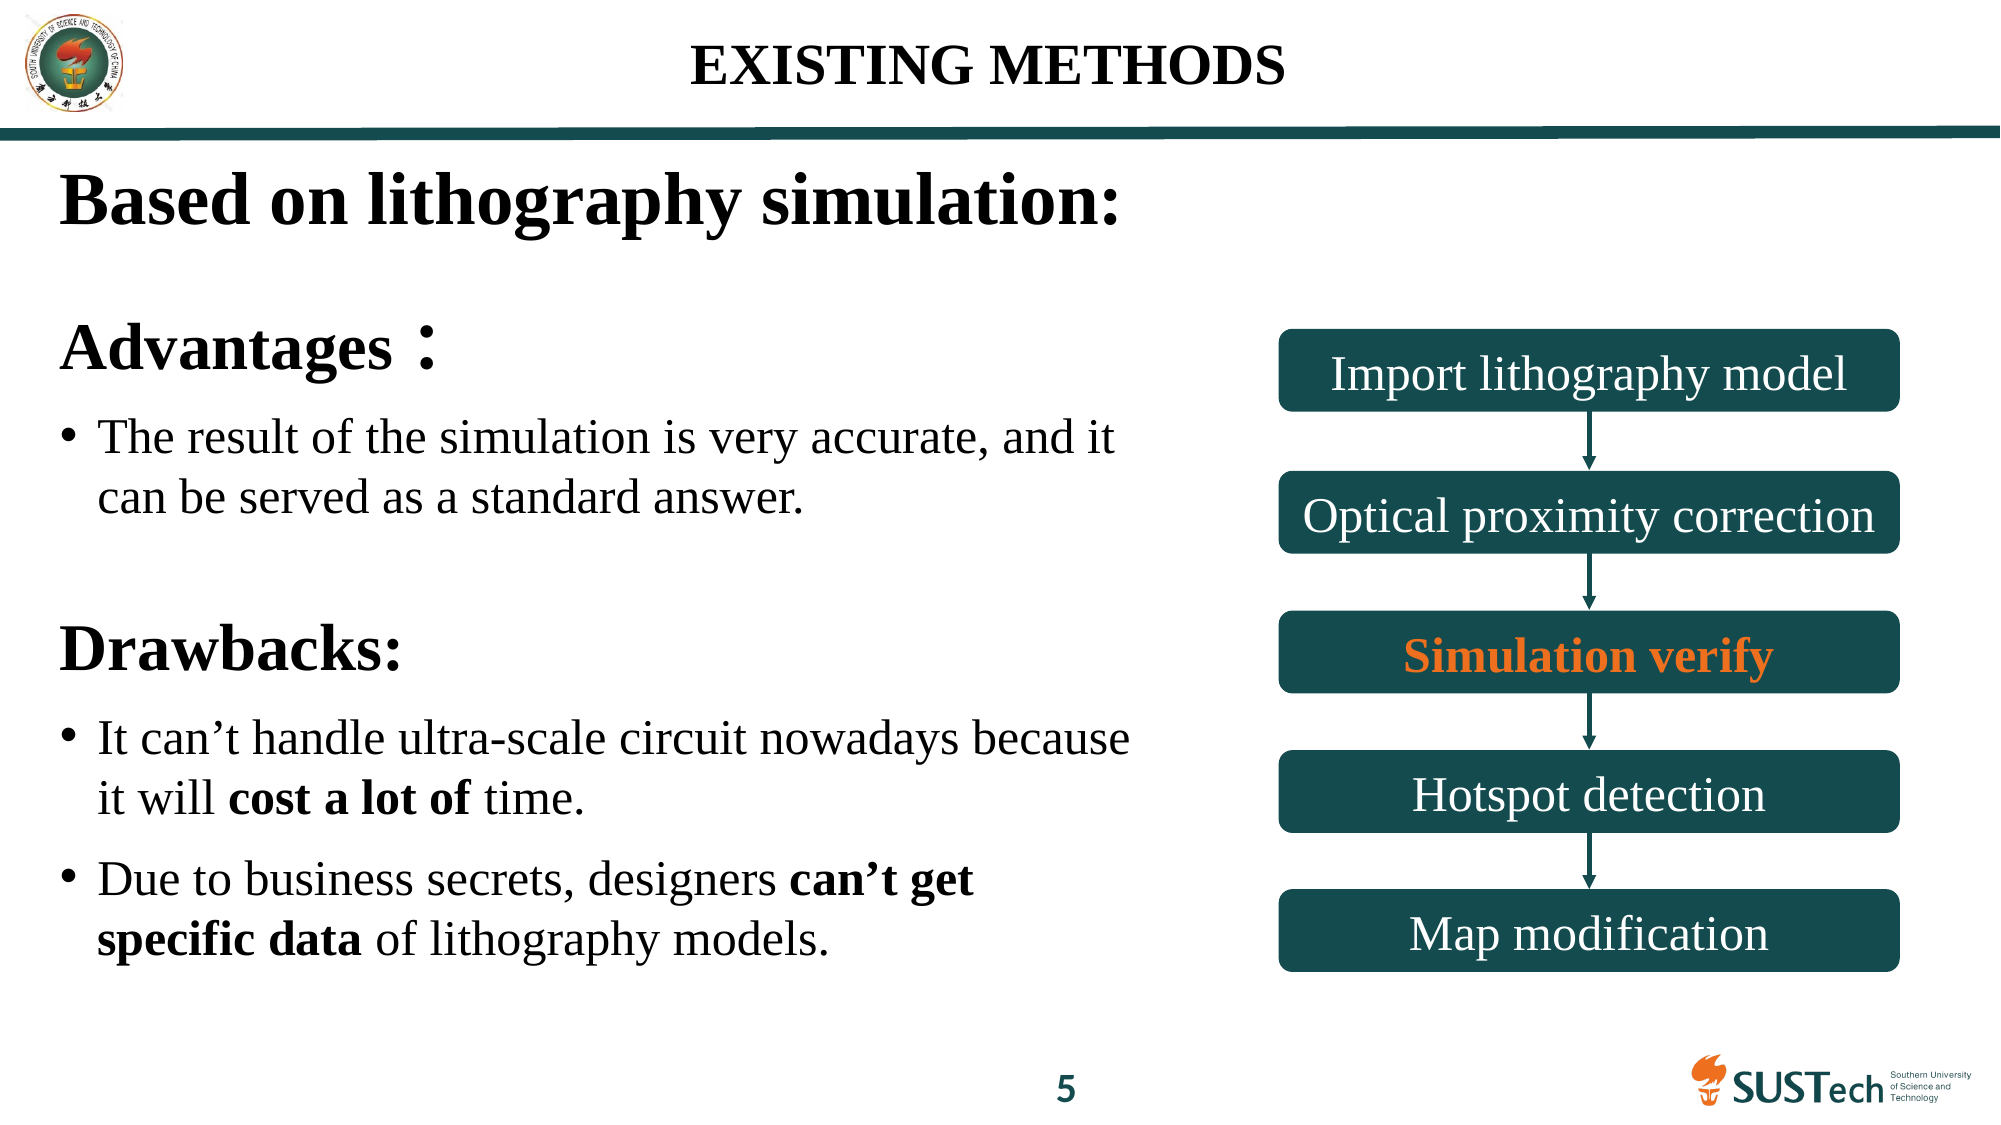

EXISTING METHODS
Based on lithography simulation:
Advantages：
The result of the simulation is very accurate, and it can be served as a standard answer.

Drawbacks:
It can’t handle ultra-scale circuit nowadays because it will cost a lot of time.
Due to business secrets, designers can’t get specific data of lithography models.

Import lithography model
Optical proximity correction
Simulation verify
Hotspot detection
Map modification
5